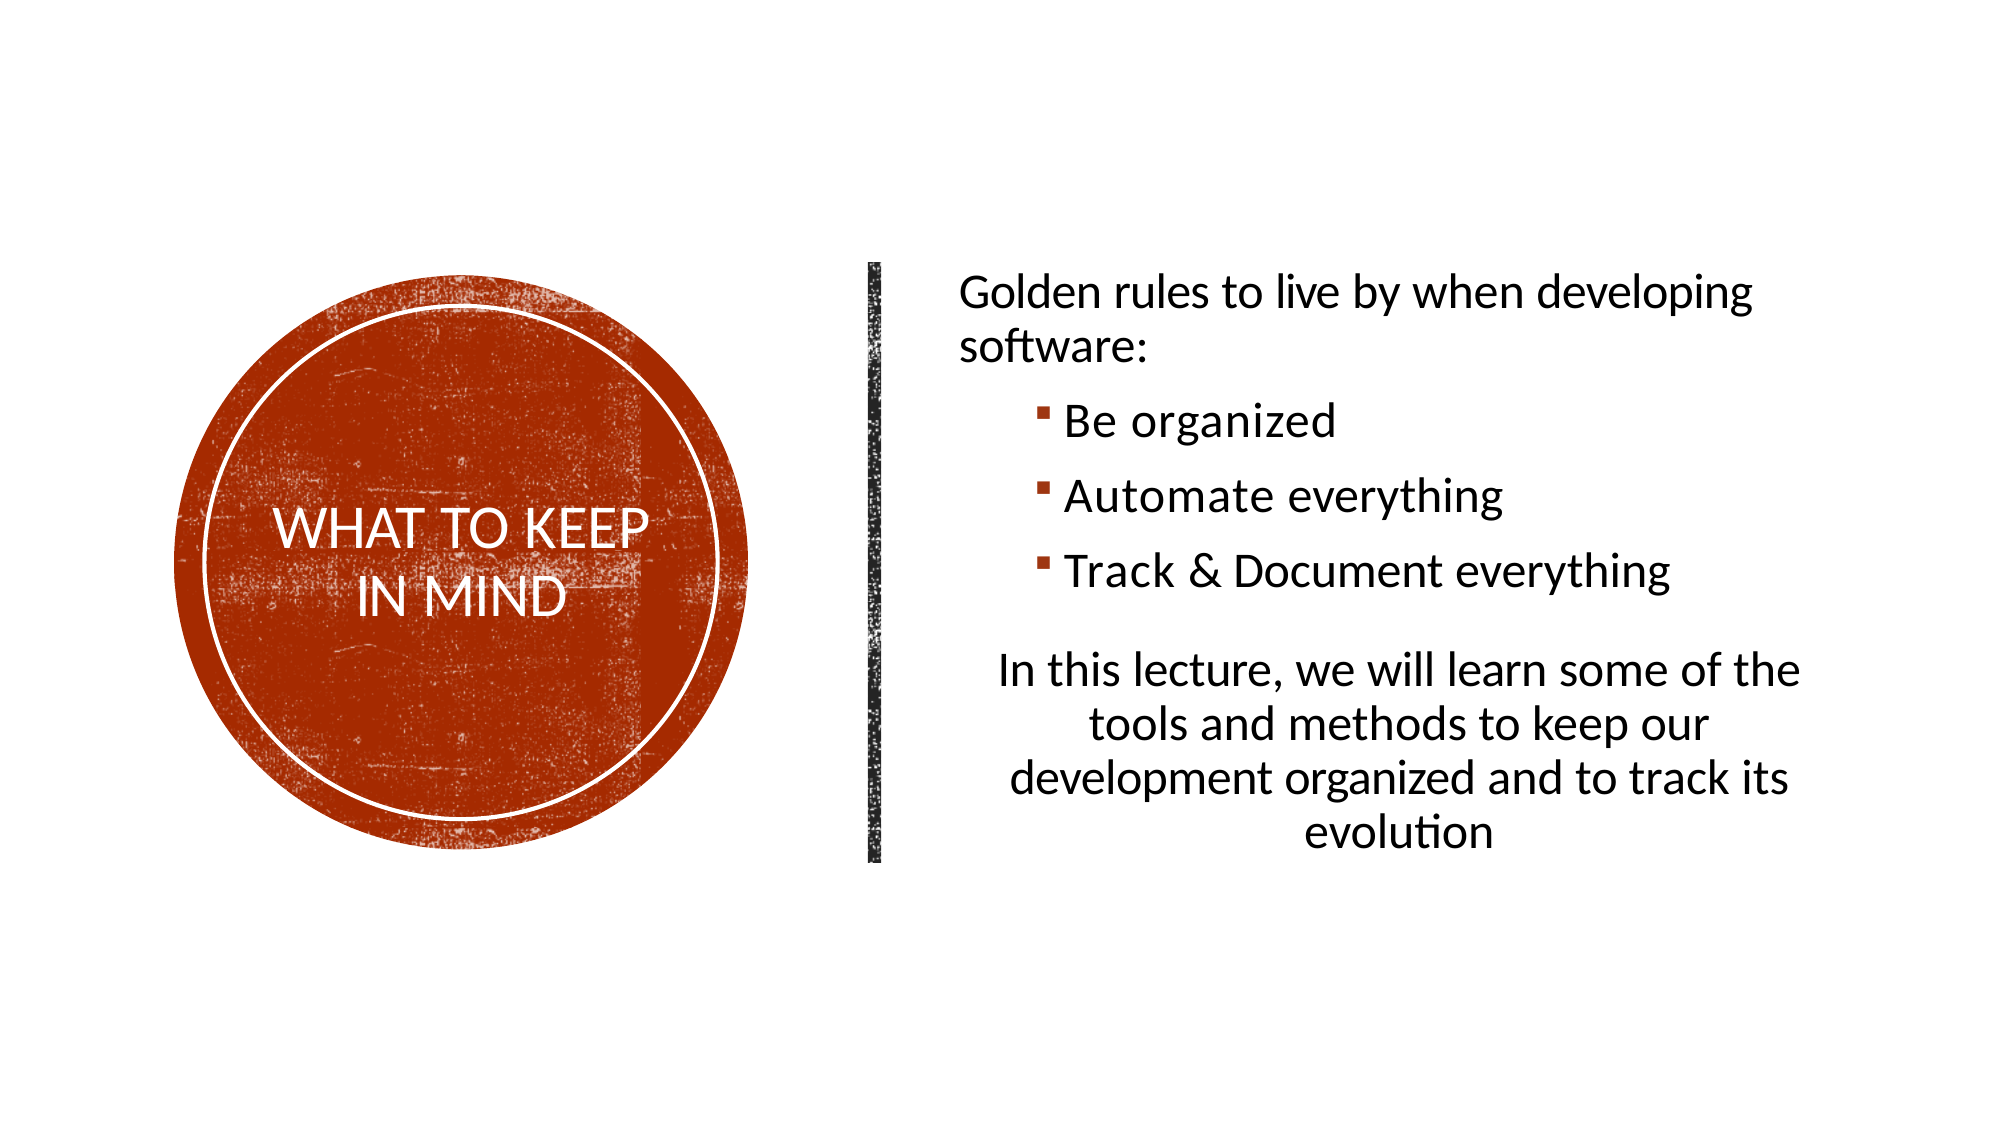

Golden rules to live by when developing software:
Be organized
Automate everything
Track & Document everything
In this lecture, we will learn some of the tools and methods to keep our development organized and to track its evolution

# What to keep in mind

4